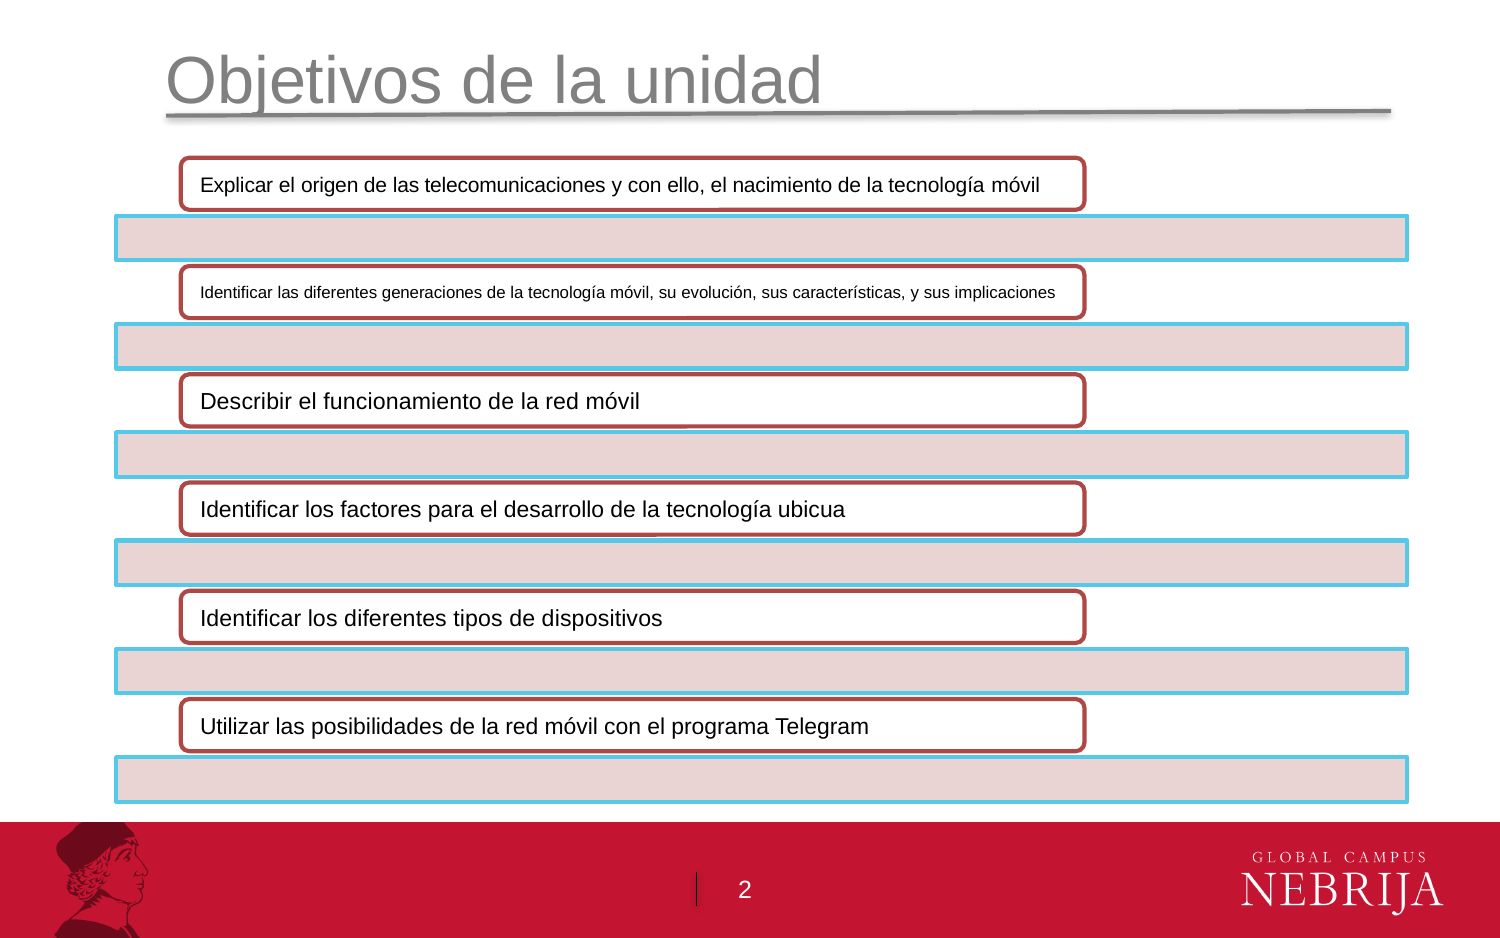

Objetivos de la unidad
Explicar el origen de las telecomunicaciones y con ello, el nacimiento de la tecnología móvil
Identificar las diferentes generaciones de la tecnología móvil, su evolución, sus características, y sus implicaciones
Describir el funcionamiento de la red móvil
Identificar los factores para el desarrollo de la tecnología ubicua
Identificar los diferentes tipos de dispositivos
Utilizar las posibilidades de la red móvil con el programa Telegram